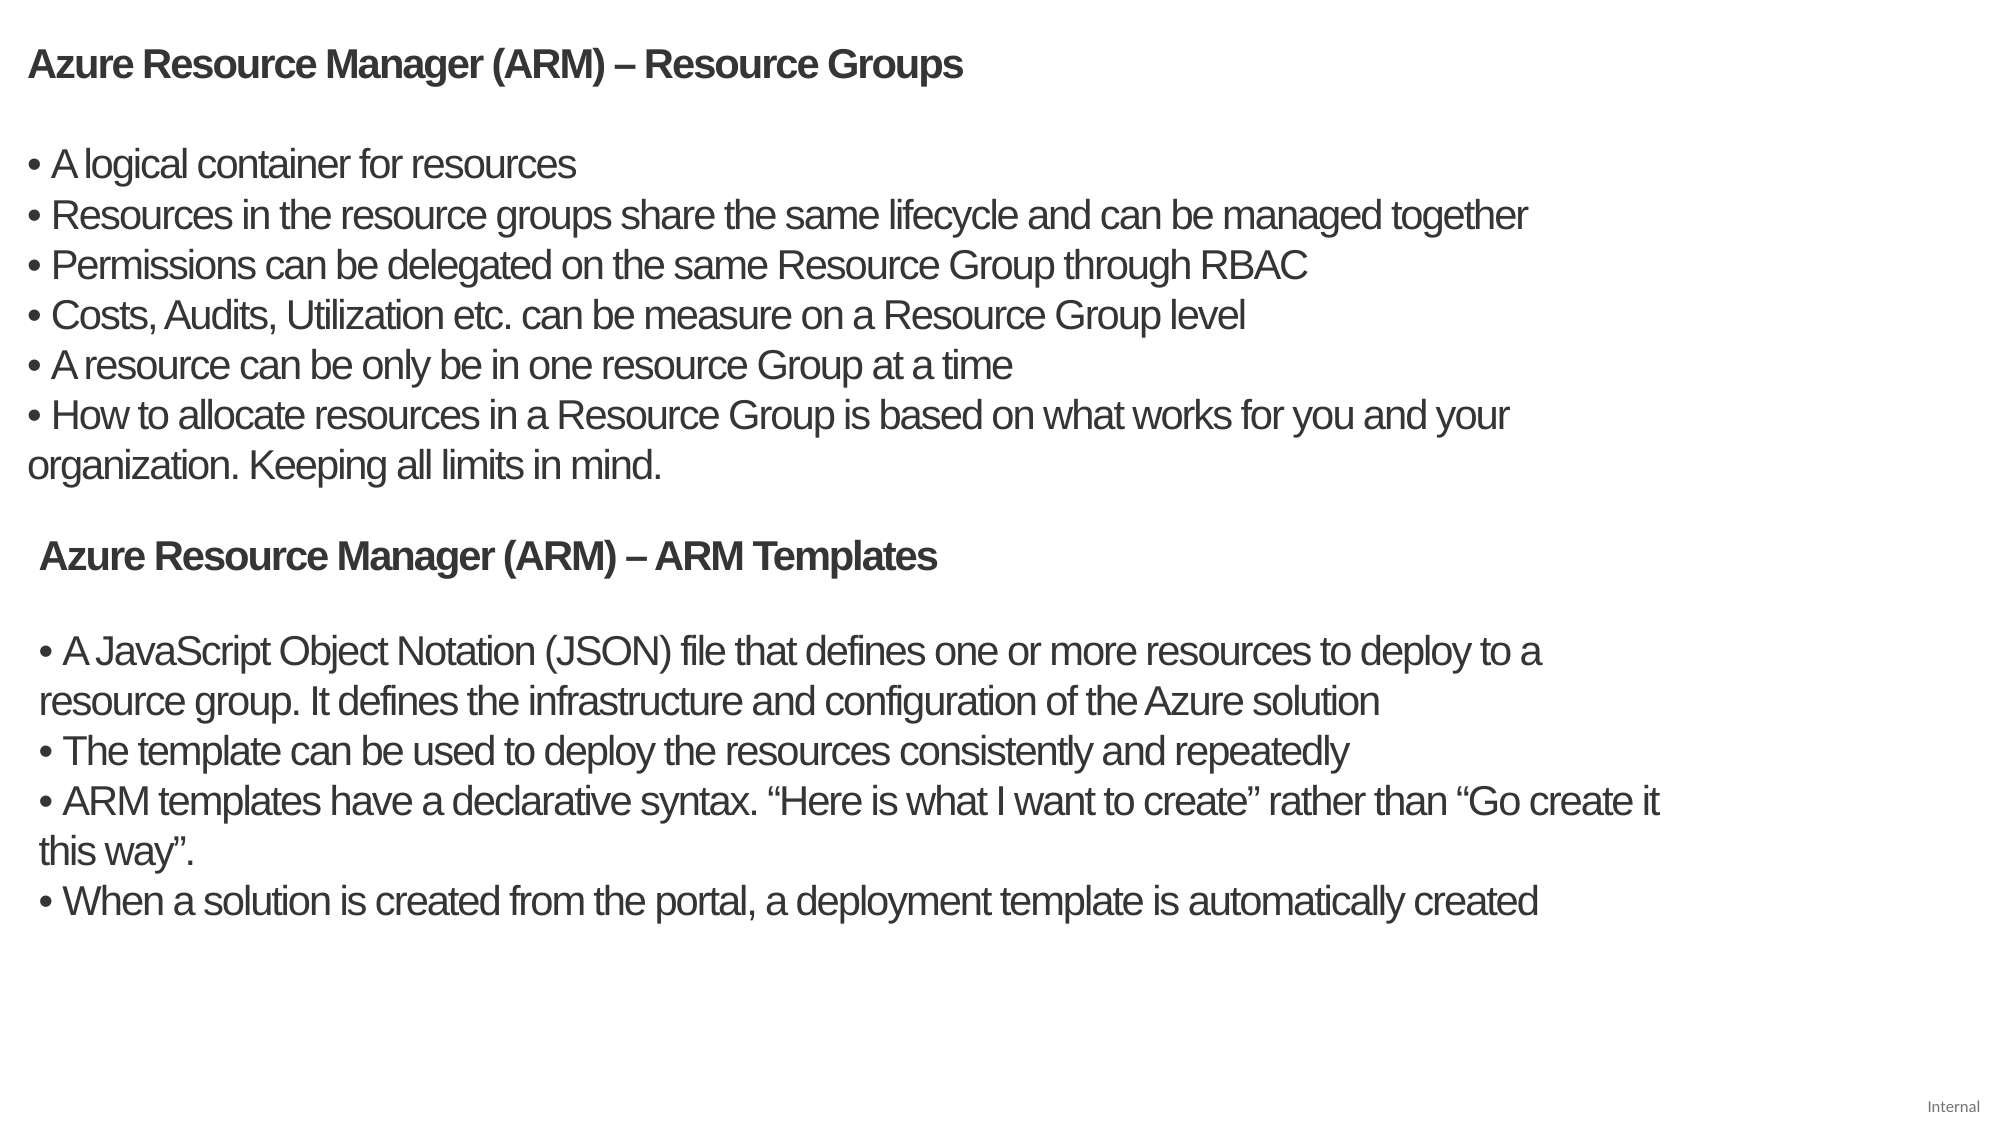

Azure Resource Manager (ARM) – Resource Groups

• A logical container for resources
• Resources in the resource groups share the same lifecycle and can be managed together
• Permissions can be delegated on the same Resource Group through RBAC
• Costs, Audits, Utilization etc. can be measure on a Resource Group level
• A resource can be only be in one resource Group at a time
• How to allocate resources in a Resource Group is based on what works for you and your
organization. Keeping all limits in mind.
Azure Resource Manager (ARM) – ARM Templates

• A JavaScript Object Notation (JSON) file that defines one or more resources to deploy to a
resource group. It defines the infrastructure and configuration of the Azure solution
• The template can be used to deploy the resources consistently and repeatedly
• ARM templates have a declarative syntax. “Here is what I want to create” rather than “Go create it
this way”.
• When a solution is created from the portal, a deployment template is automatically created